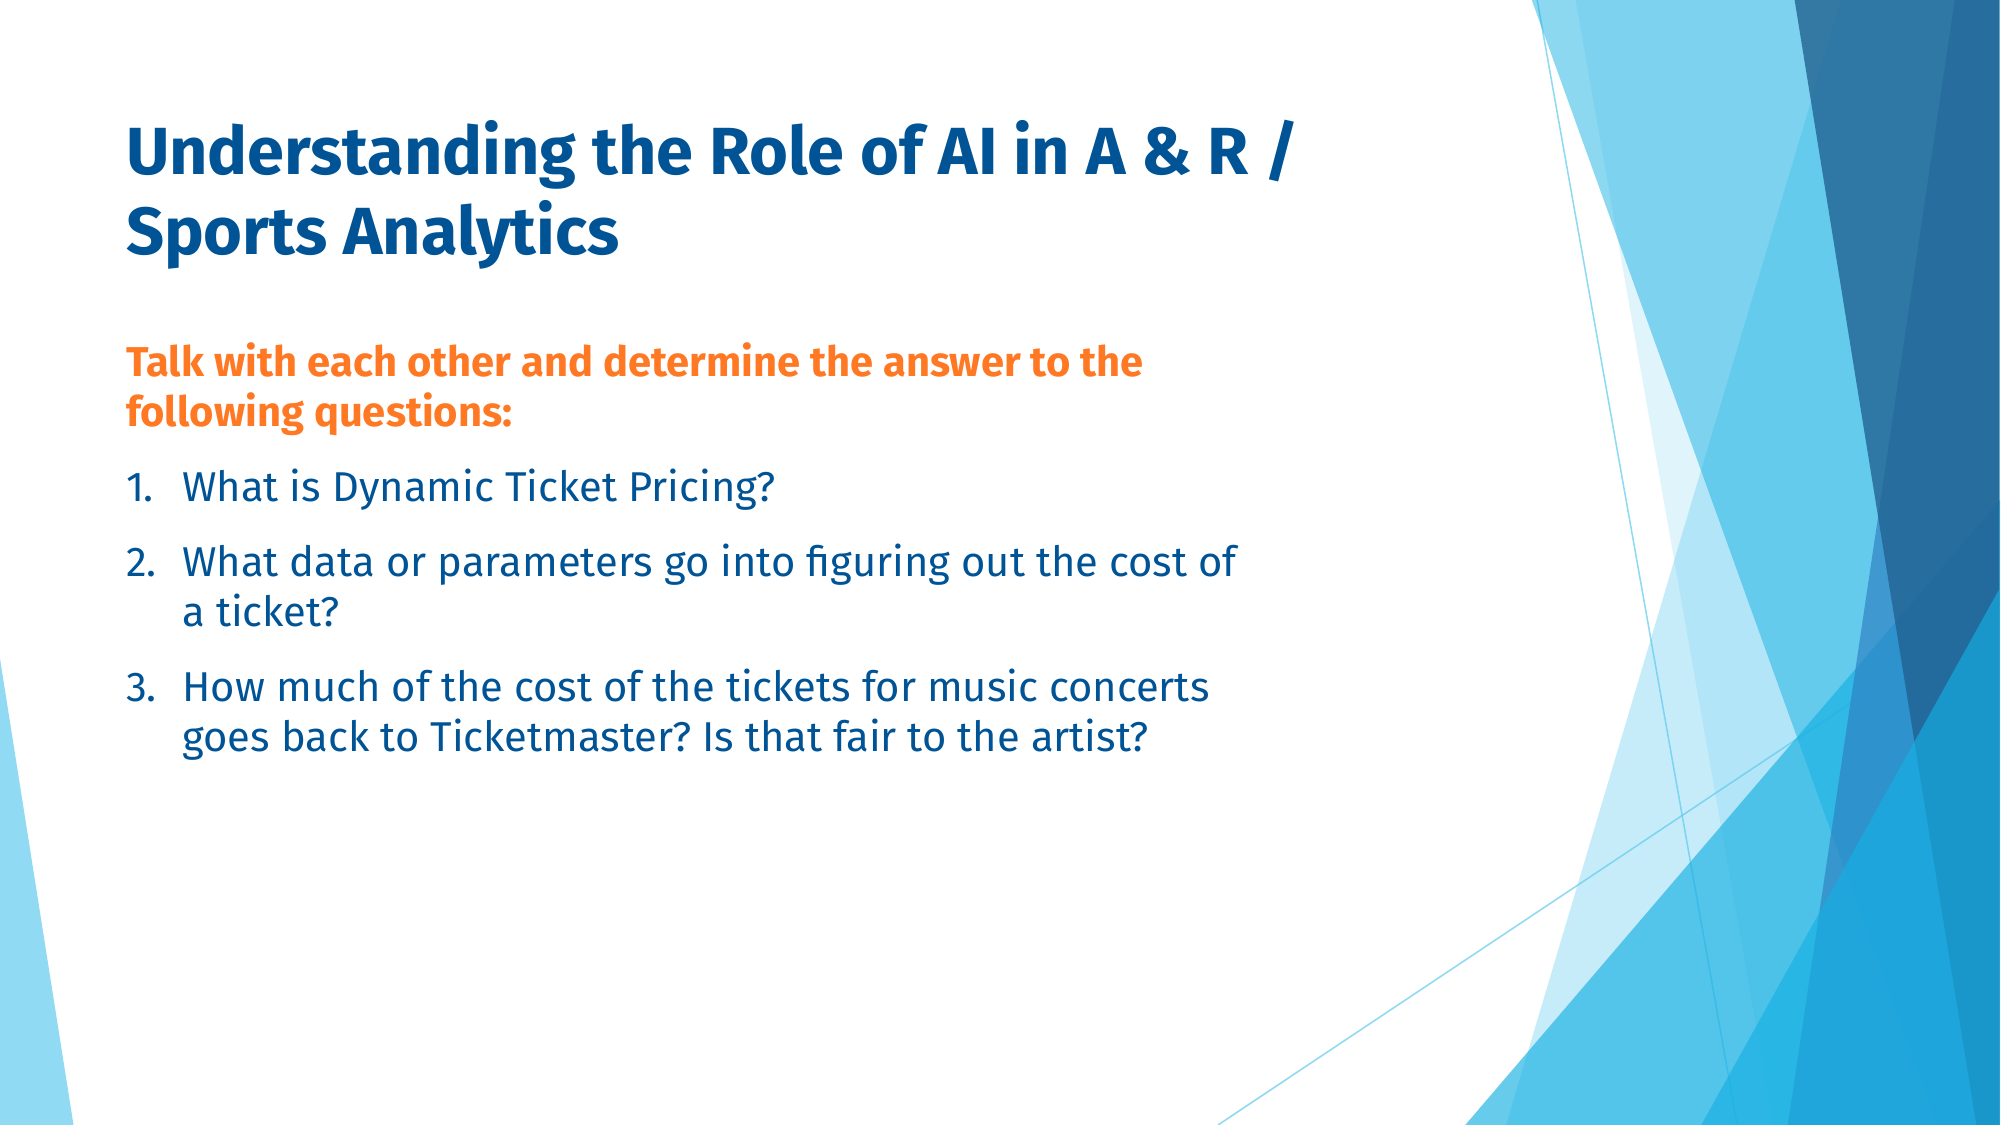

# Understanding the Role of AI in A & R / Sports Analytics
Talk with each other and determine the answer to the following questions:
What is Dynamic Ticket Pricing?
What data or parameters go into figuring out the cost of a ticket?
How much of the cost of the tickets for music concerts goes back to Ticketmaster? Is that fair to the artist?